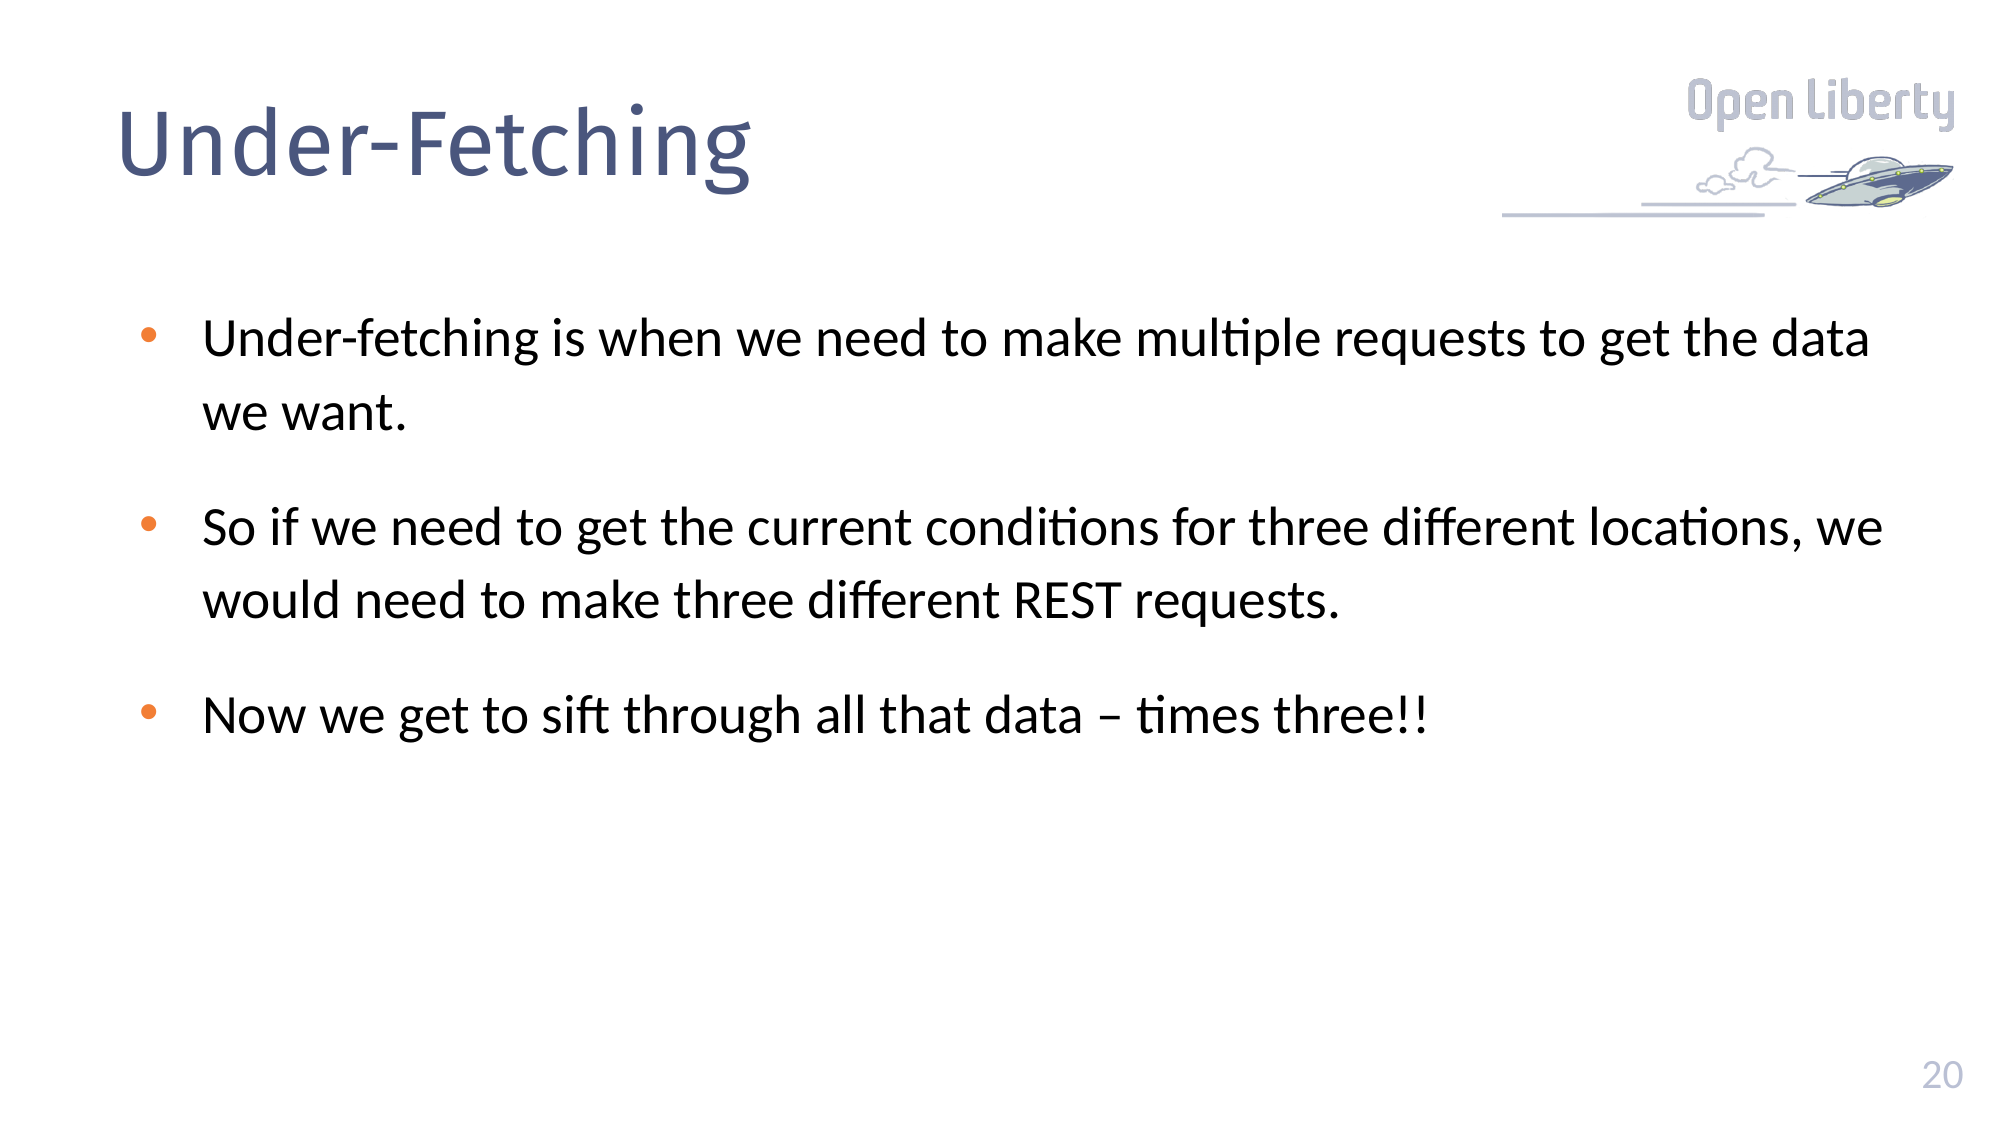

# Under-Fetching

Under-fetching is when we need to make multiple requests to get the data we want.
So if we need to get the current conditions for three different locations, we would need to make three different REST requests.
Now we get to sift through all that data – times three!!